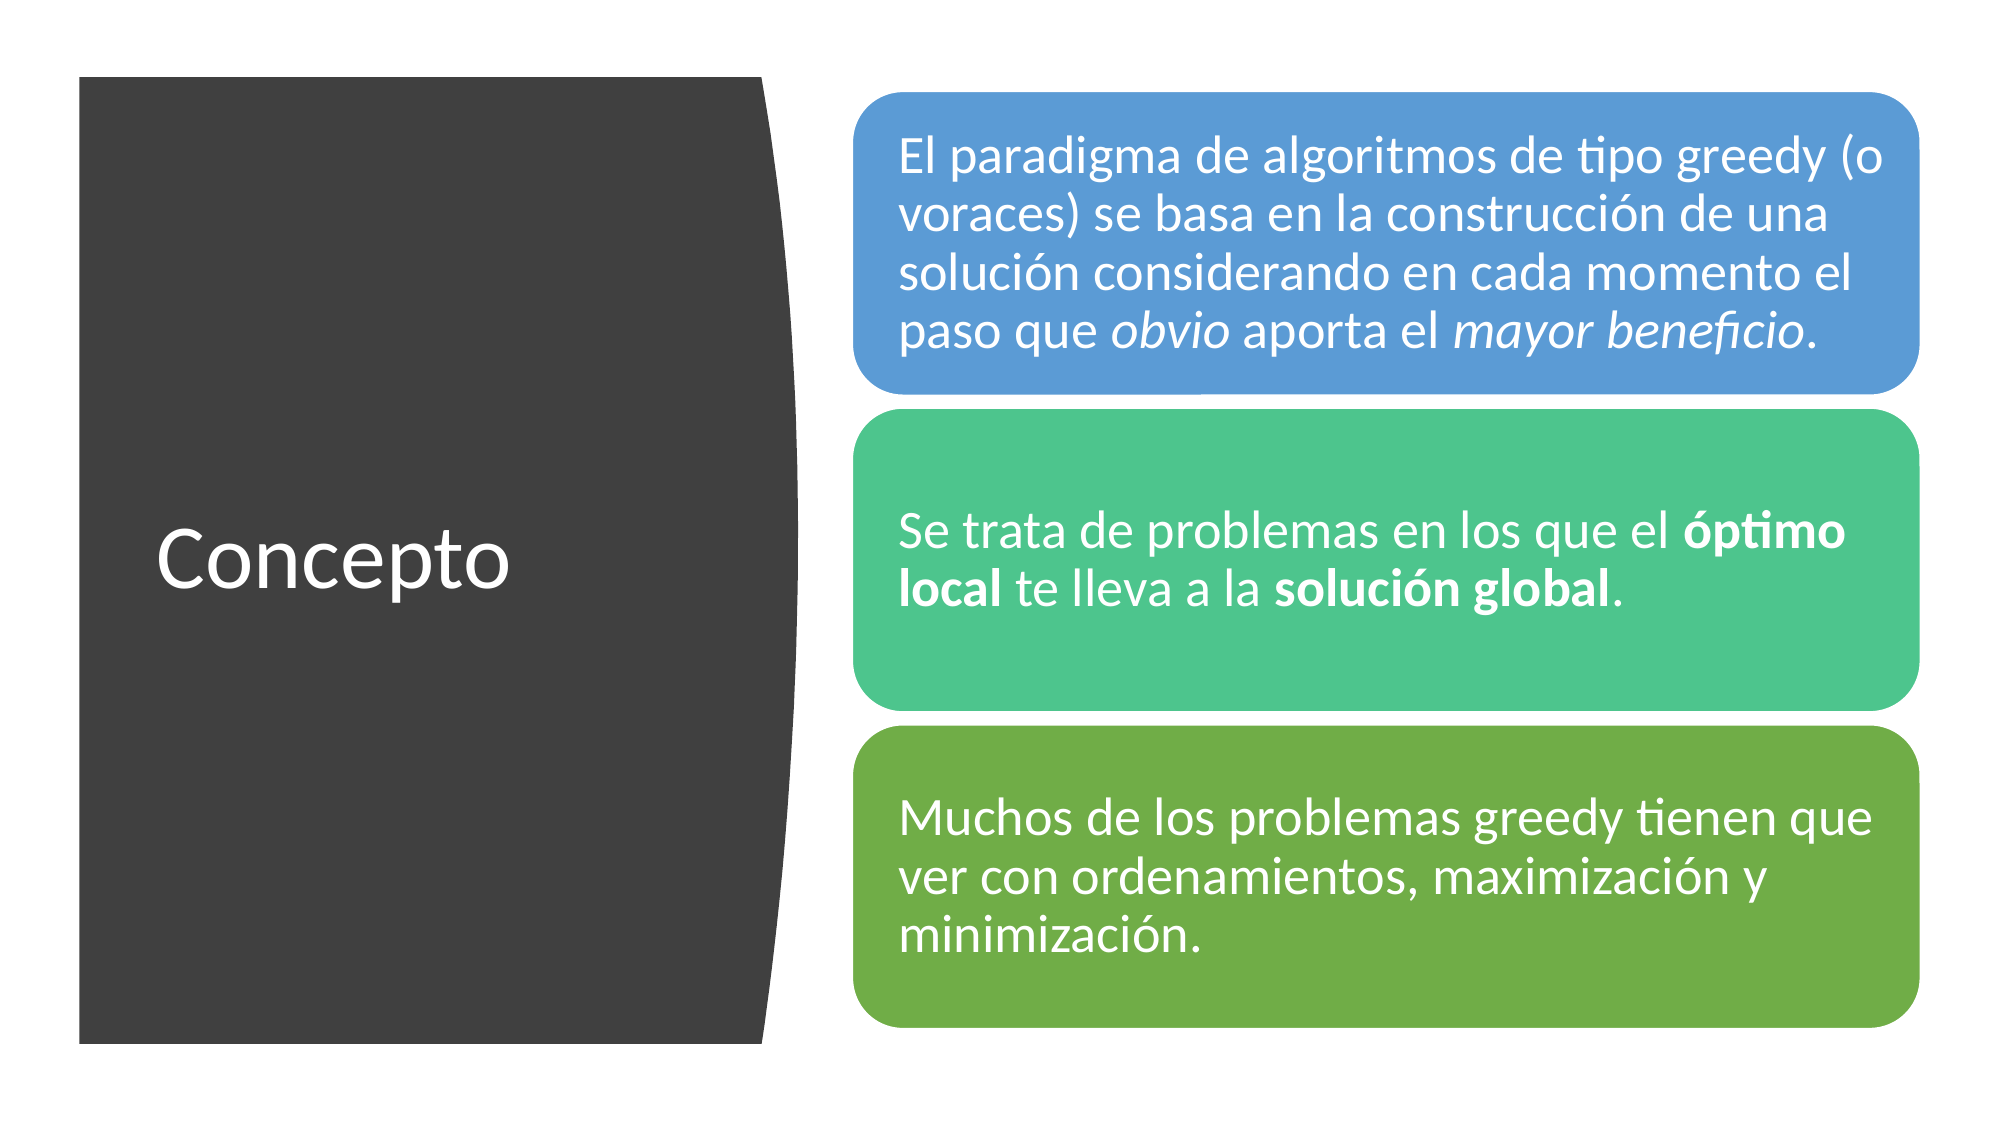

El paradigma de algoritmos de tipo greedy (o voraces) se basa en la construcción de una solución considerando en cada momento el paso que obvio aporta el mayor beneficio.
Se trata de problemas en los que el óptimo local te lleva a la solución global.
Muchos de los problemas greedy tienen que ver con ordenamientos, maximización y minimización.

# Concepto